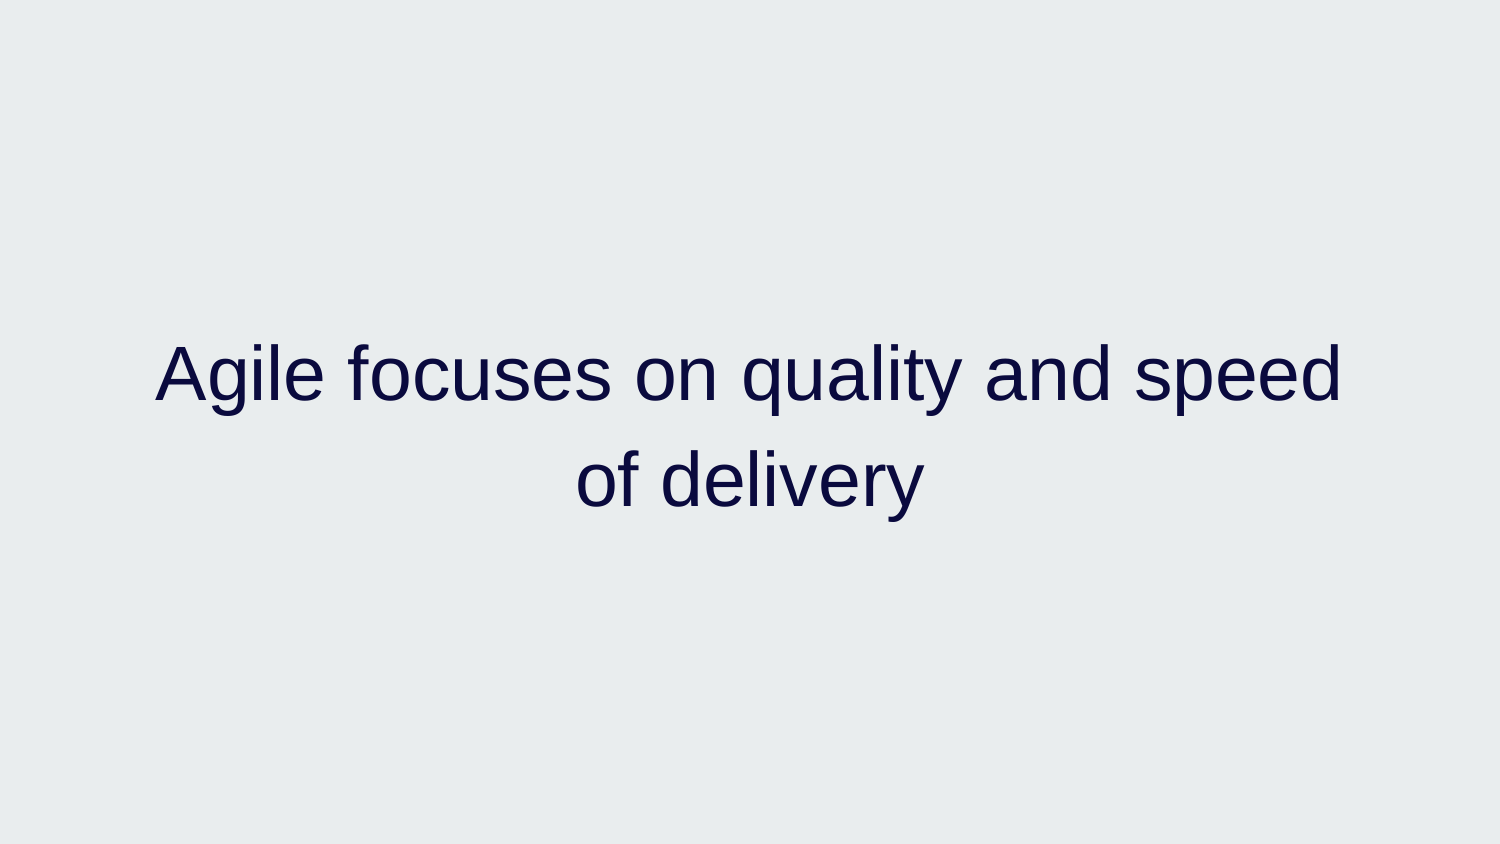

Agile focuses on quality and speed of delivery